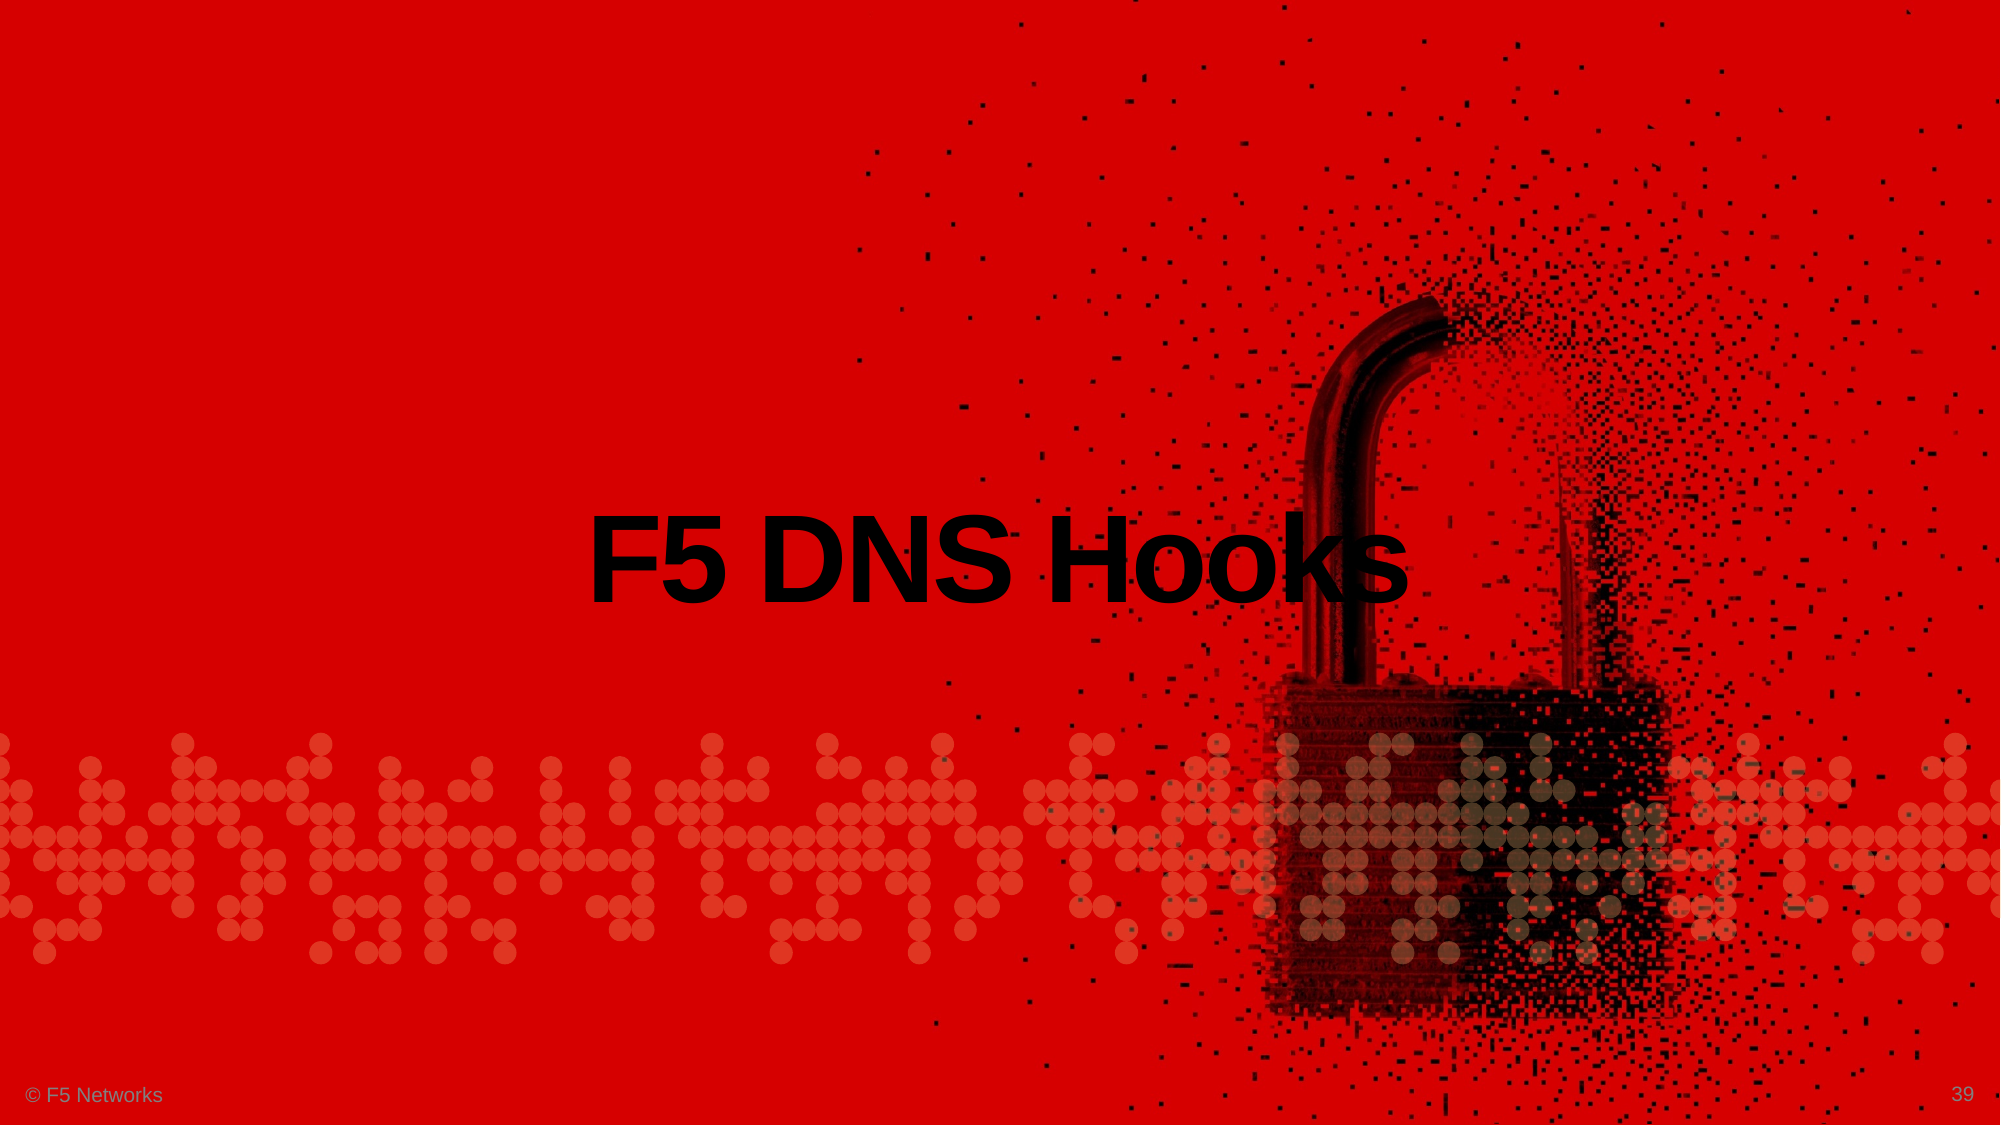

# F5 DNS Hooks
39
© F5 Networks